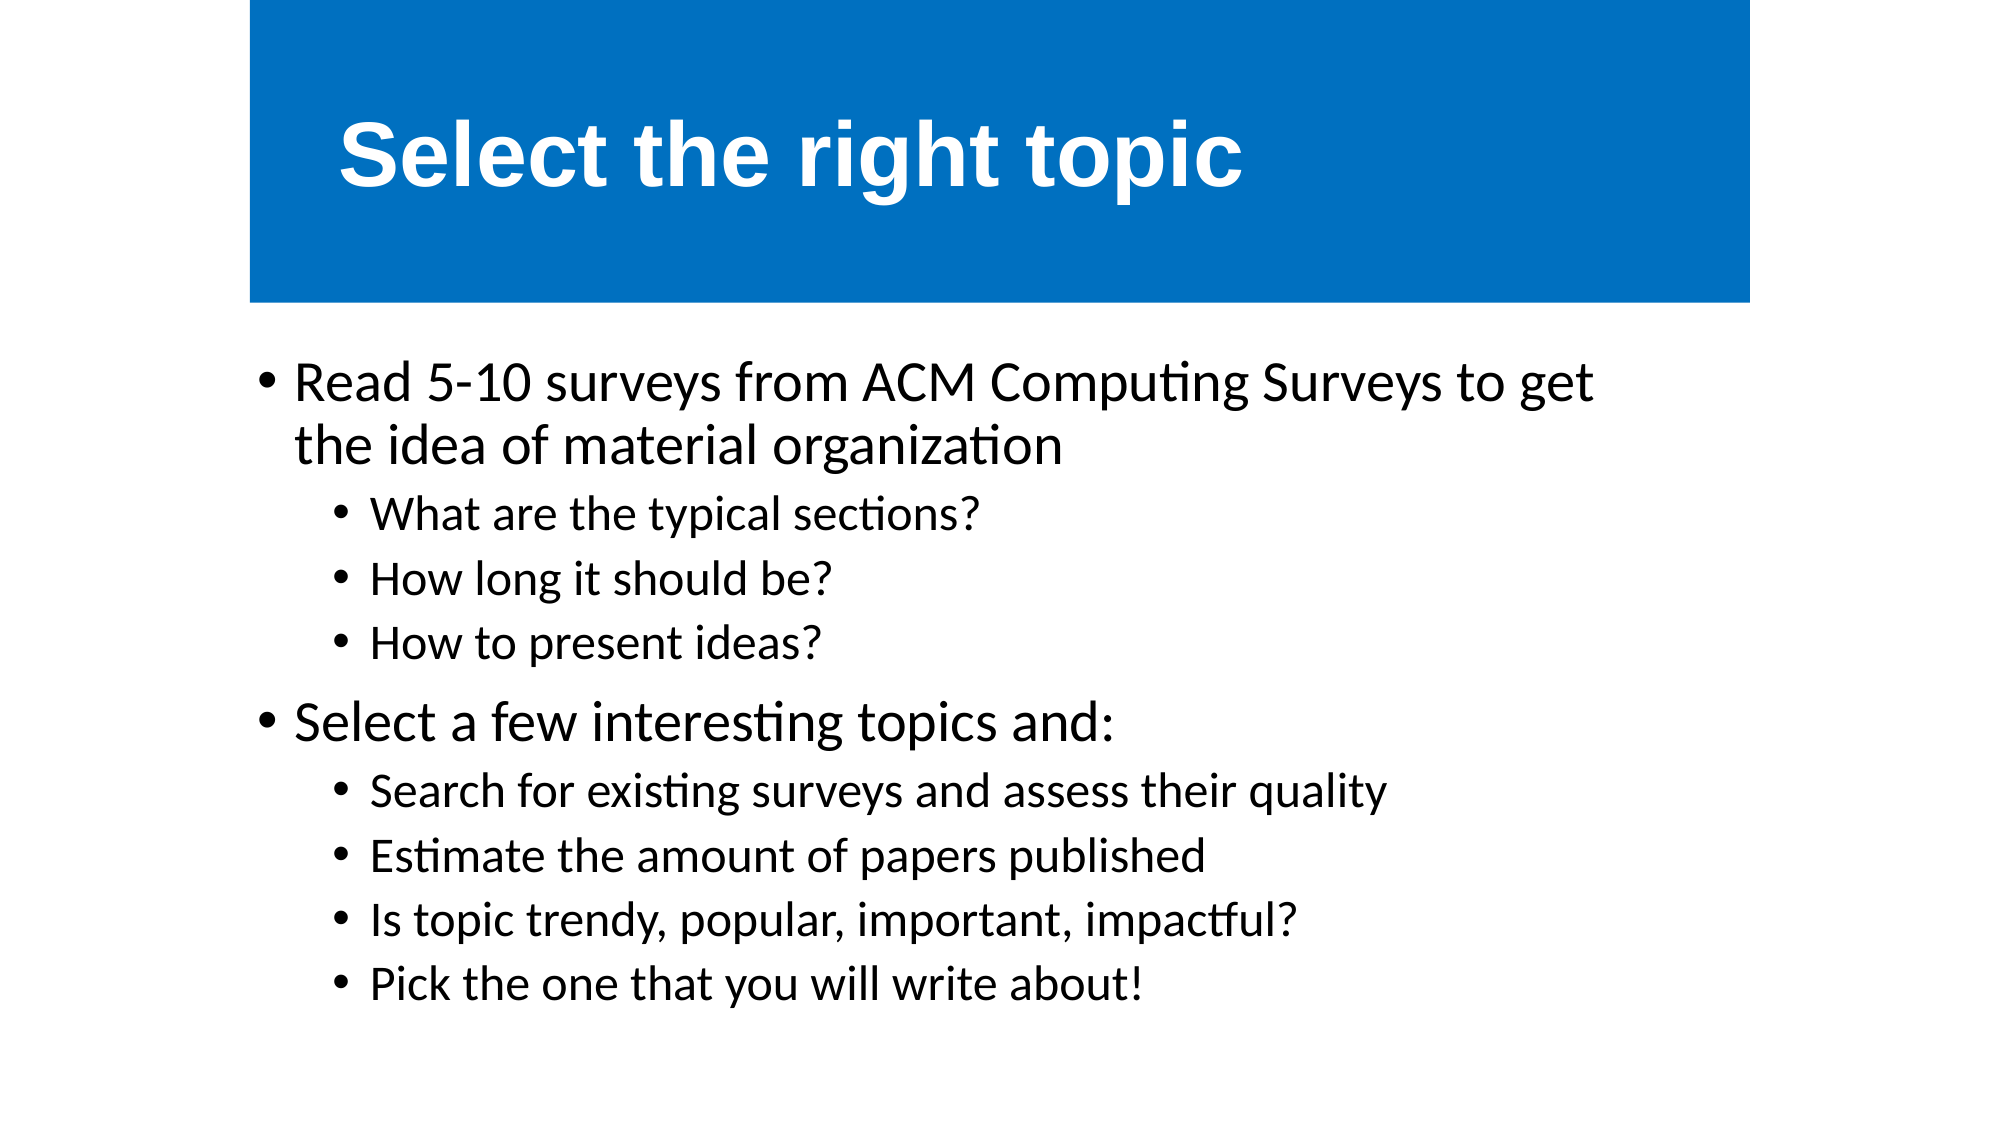

Select the right topic
Read 5-10 surveys from ACM Computing Surveys to get the idea of material organization
What are the typical sections?
How long it should be?
How to present ideas?
Select a few interesting topics and:
Search for existing surveys and assess their quality
Estimate the amount of papers published
Is topic trendy, popular, important, impactful?
Pick the one that you will write about!